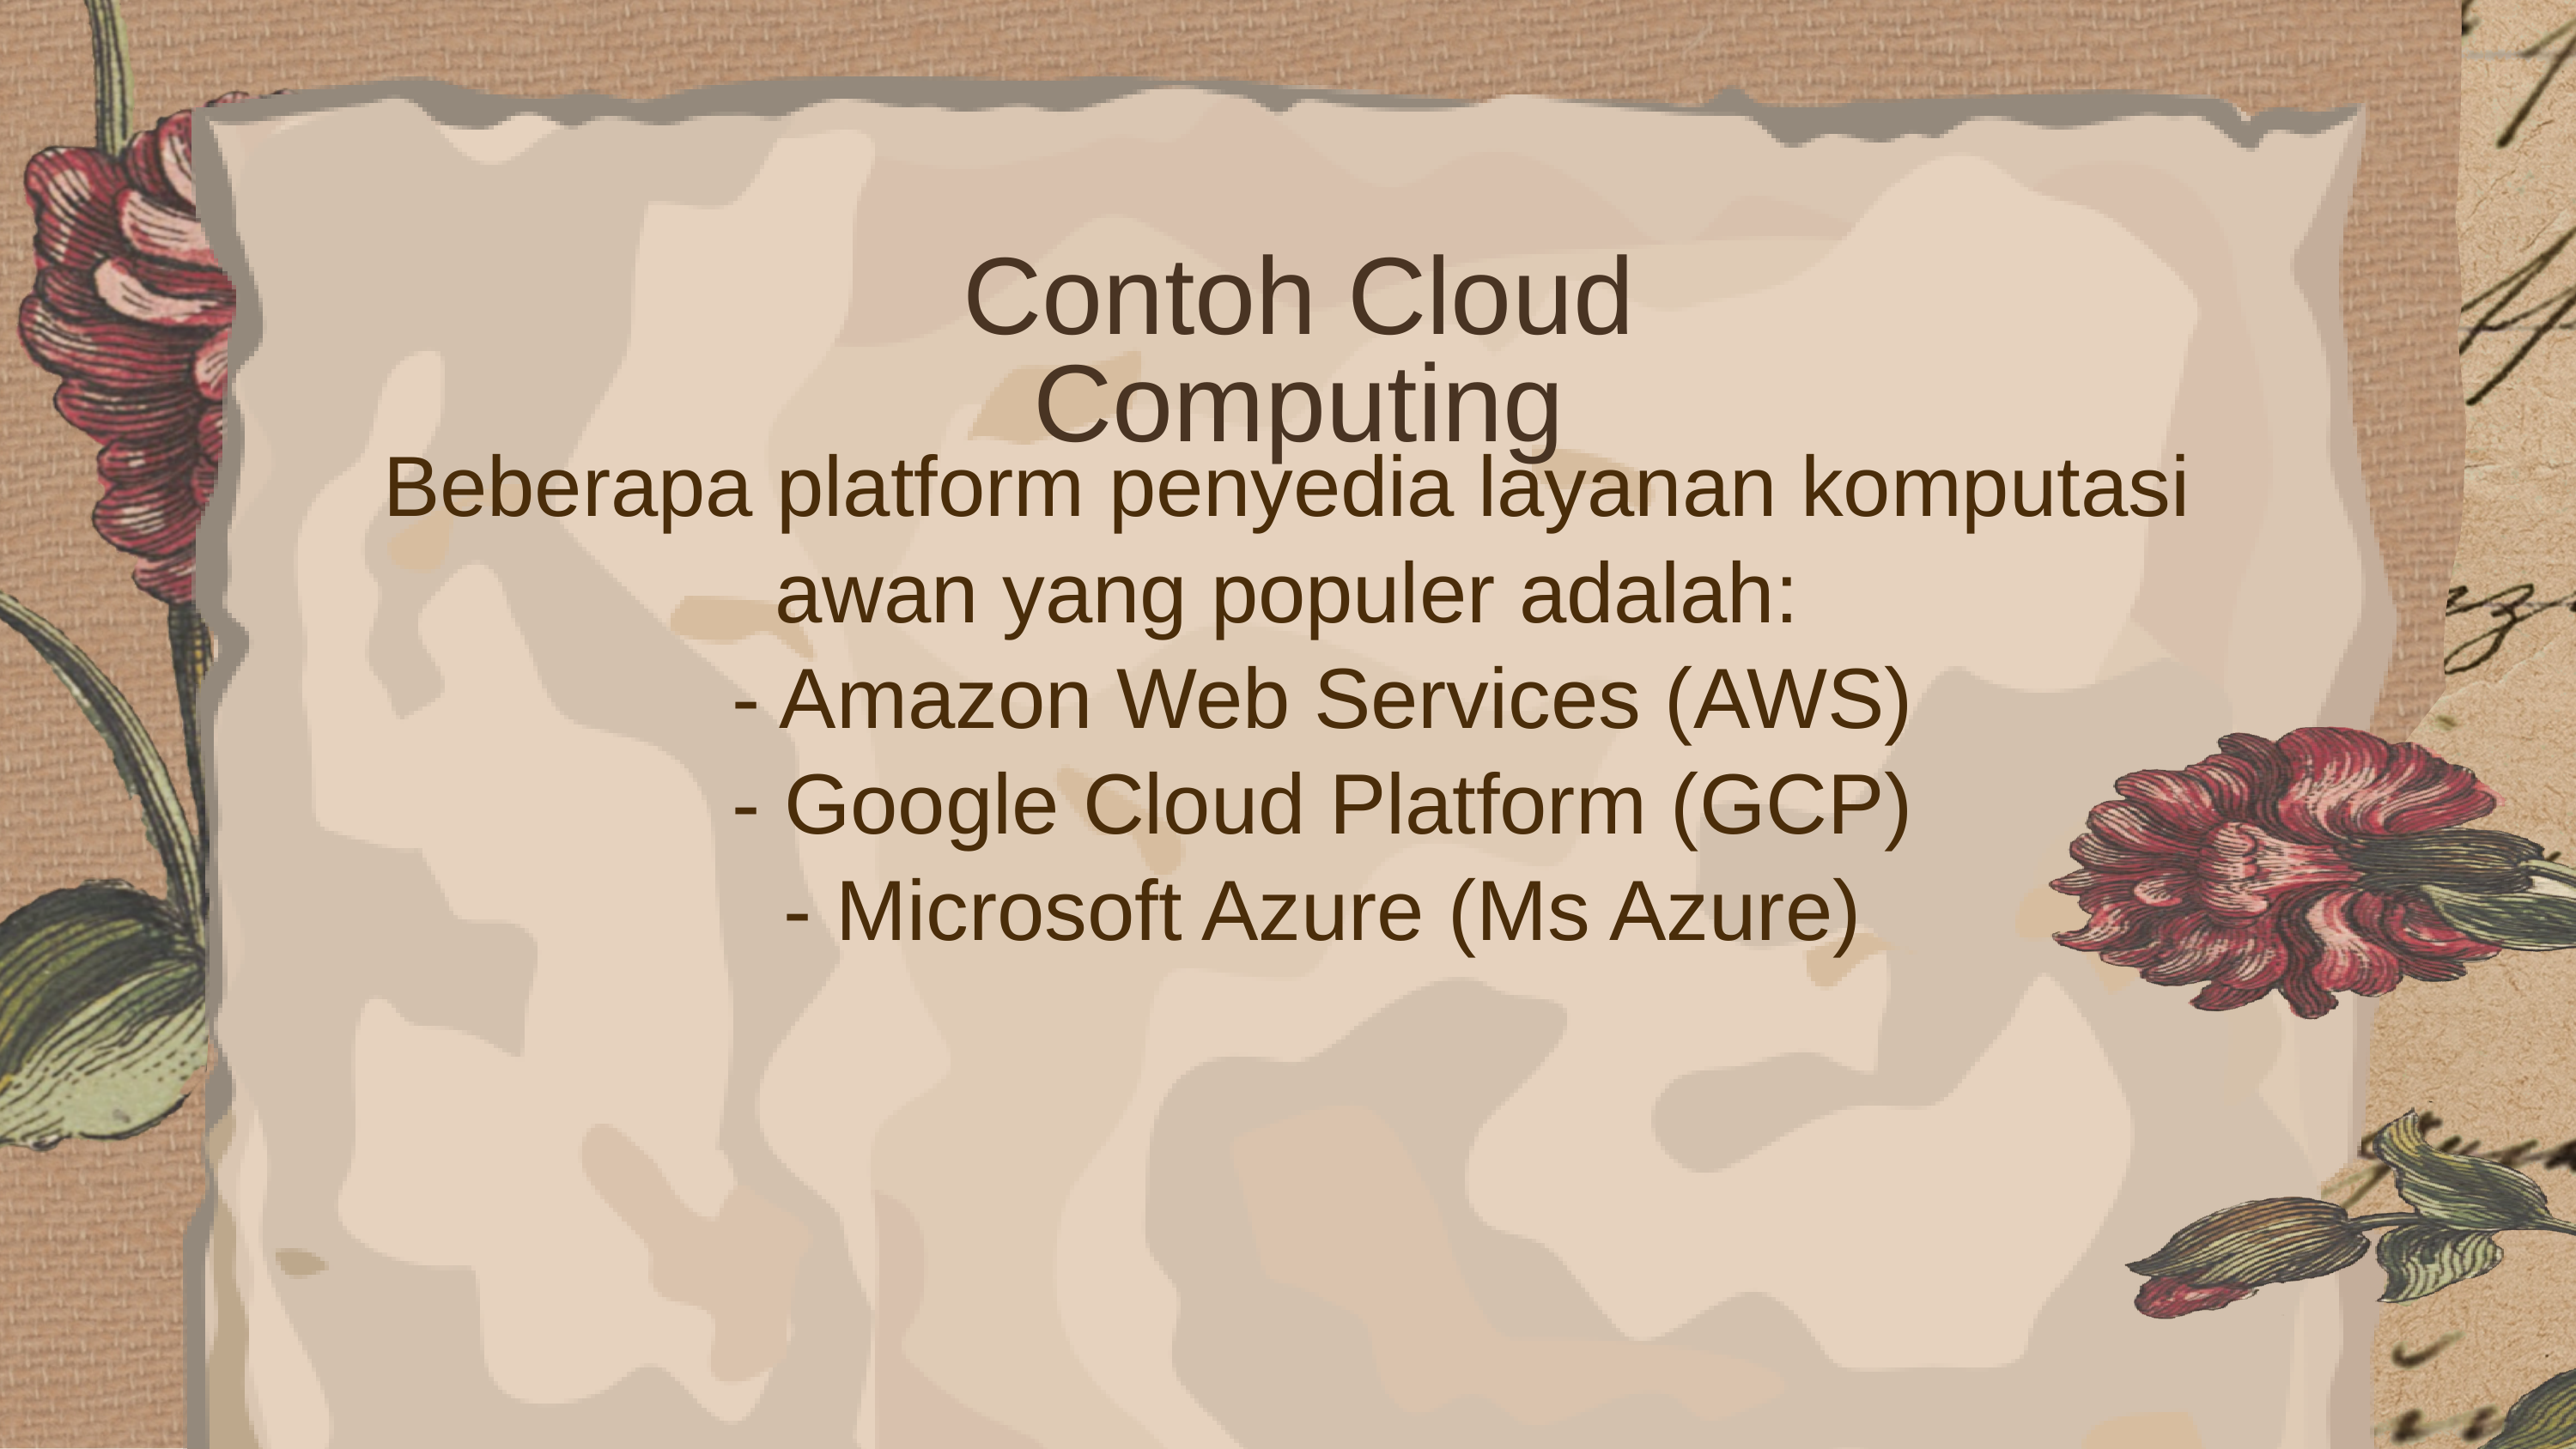

Contoh Cloud Computing
Beberapa platform penyedia layanan komputasi awan yang populer adalah:
   - Amazon Web Services (AWS)
   - Google Cloud Platform (GCP)
   - Microsoft Azure (Ms Azure)